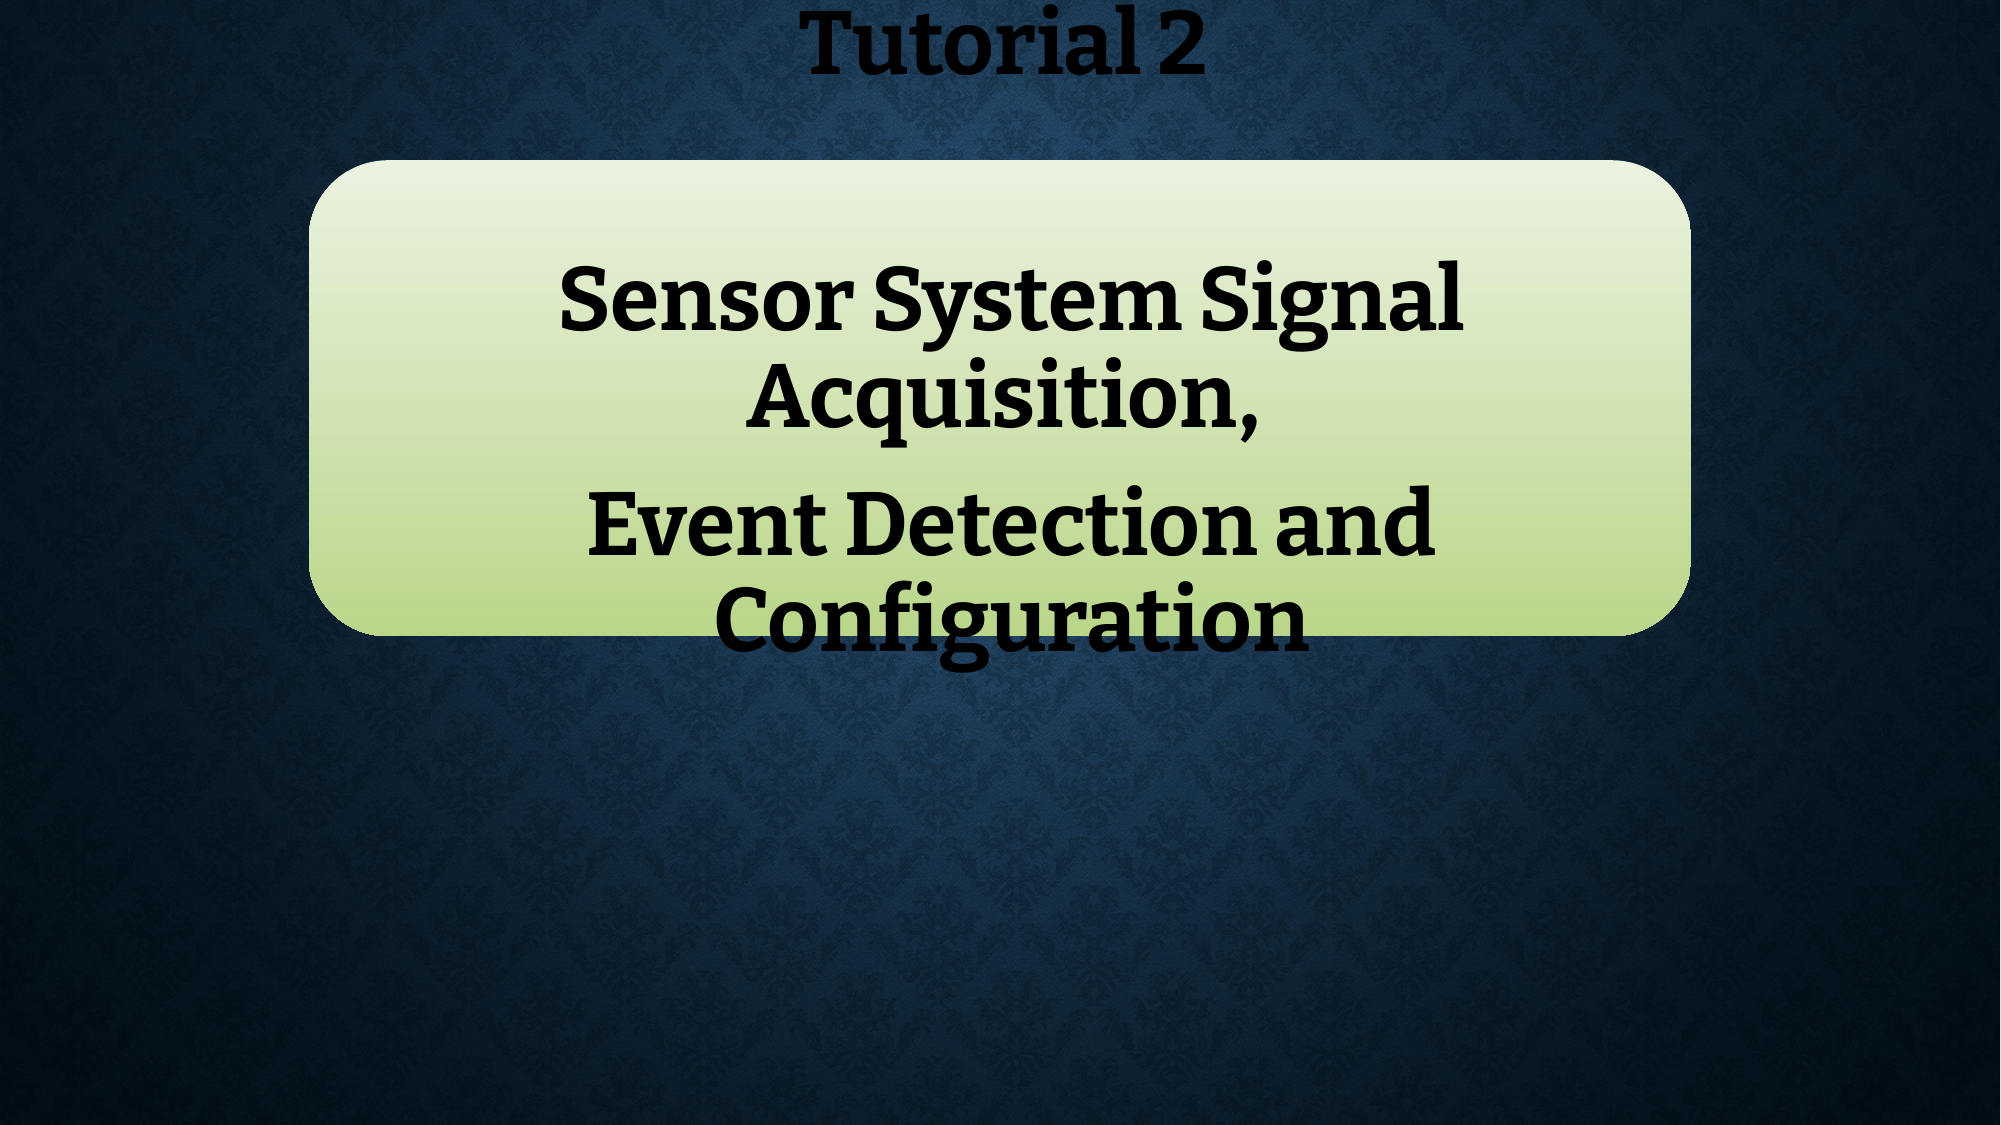

Tutorial 2

Sensor System Signal Acquisition,
Event Detection and Configuration